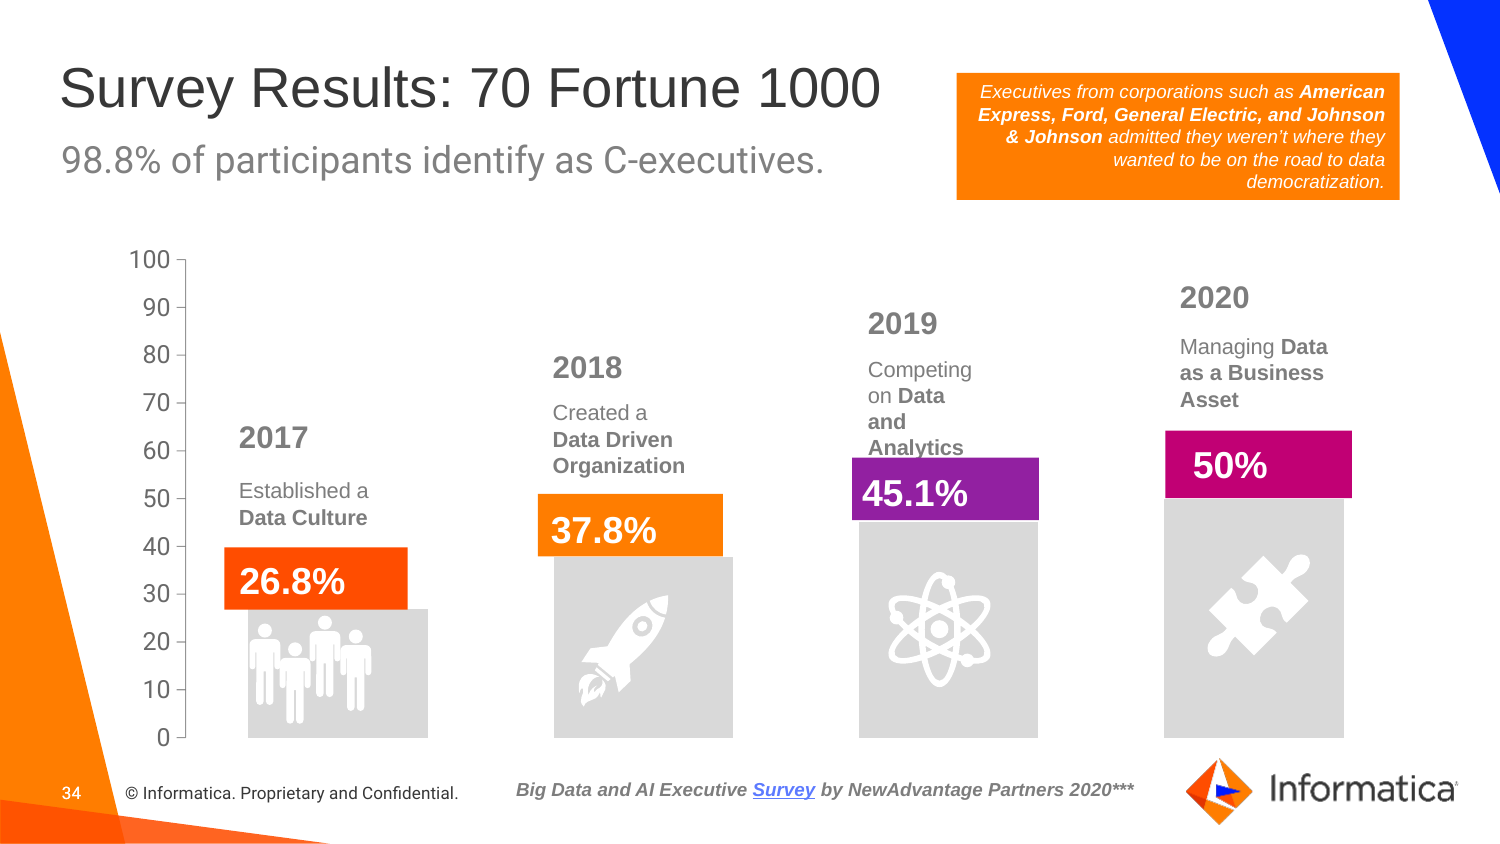

# Survey Results: 70 Fortune 1000
Executives from corporations such as American Express, Ford, General Electric, and Johnson & Johnson admitted they weren’t where they wanted to be on the road to data democratization.
98.8% of participants identify as C-executives.

### Chart

| Category | Series 1 |
|---|---|
| Option 1 | 26.8 |
| Option 2 | 37.8 |
| Option 3 | 45.1 |
| Option 4 | 50.0 |
2020
Managing Data as a Business
Asset
2019
Competing on Data and
Analytics
2018
Created a
Data Driven
Organization
2017
Established a
Data Culture

50%

45.1%

37.8%

26.8%

Big Data and AI Executive Survey by NewAdvantage Partners 2020***